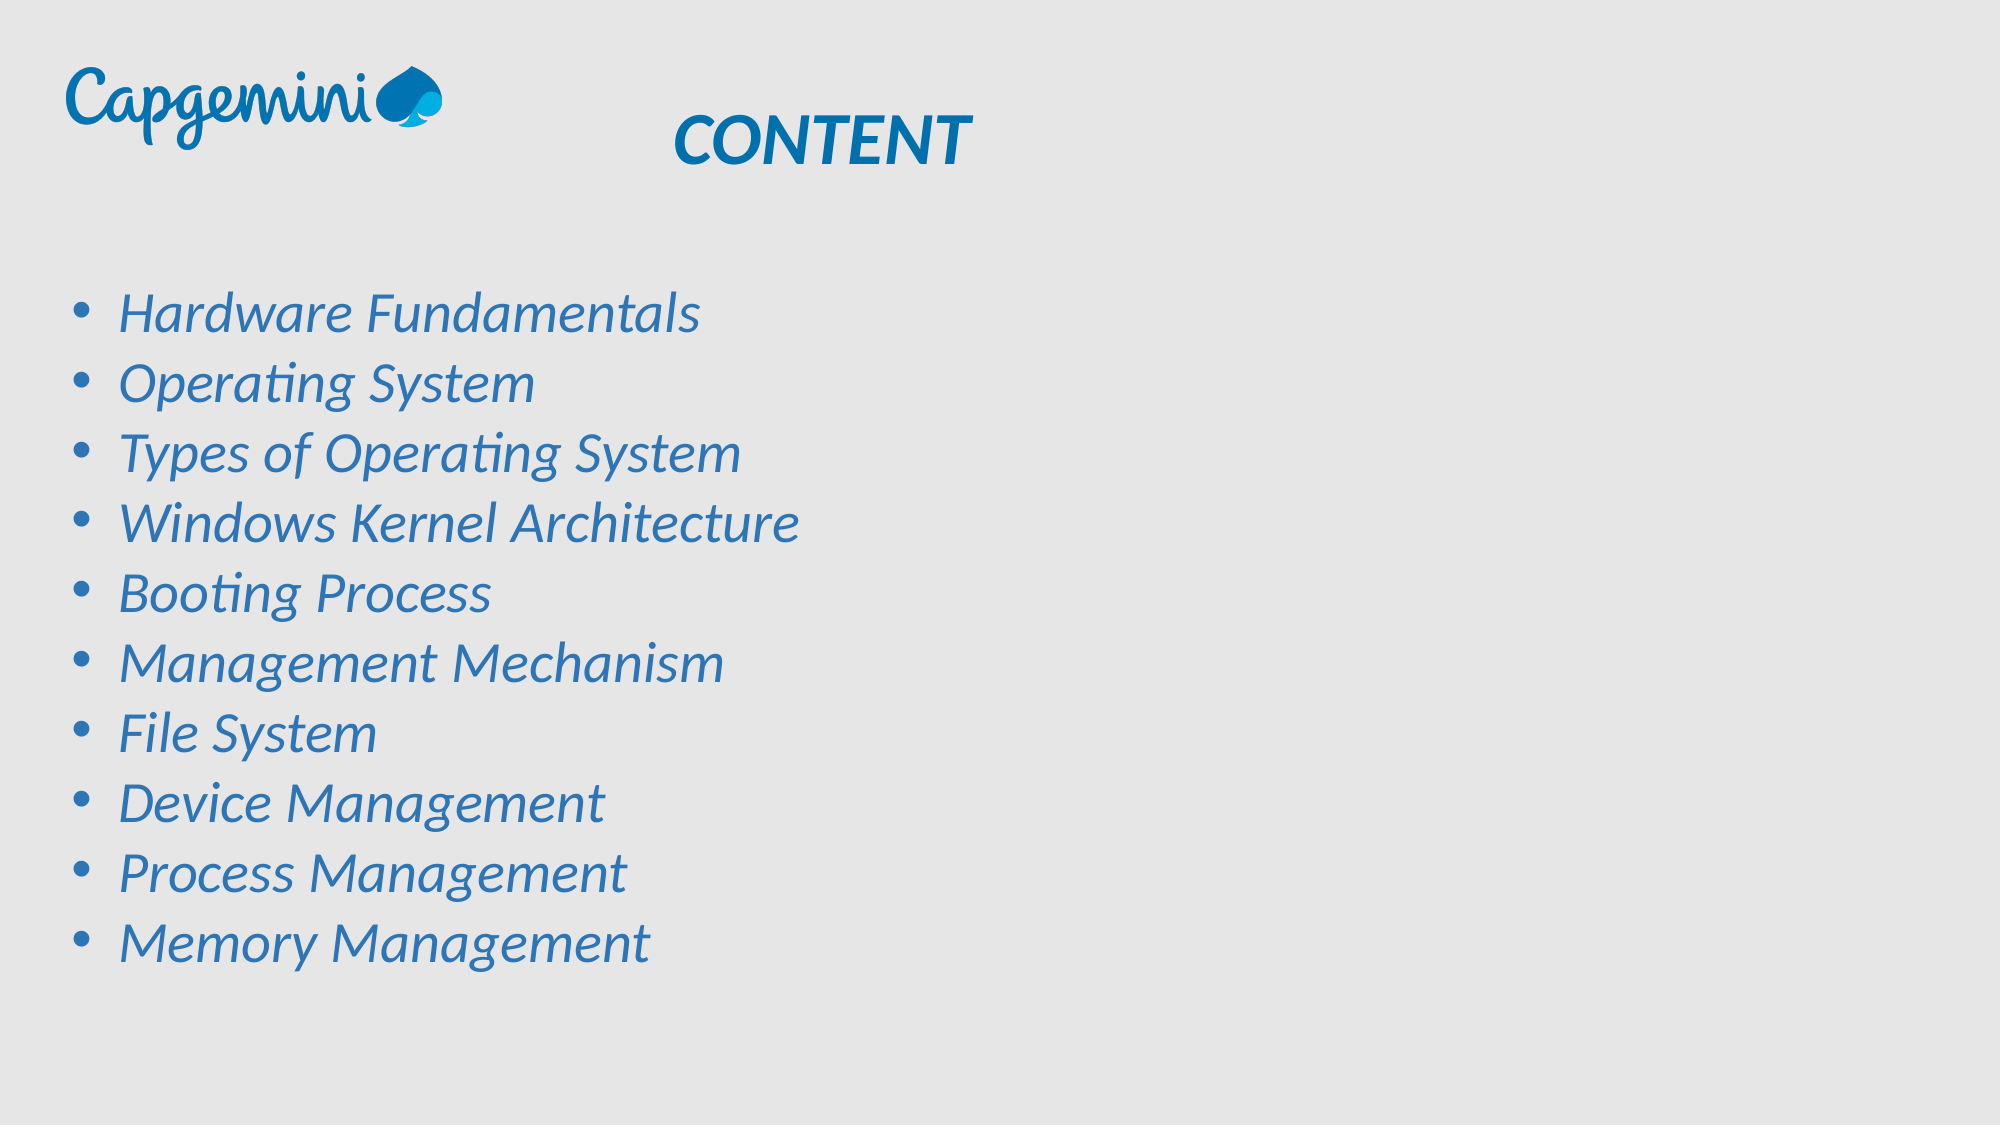

CONTENT

Hardware Fundamentals
Operating System
Types of Operating System
Windows Kernel Architecture
Booting Process
Management Mechanism
File System
Device Management
Process Management
Memory Management